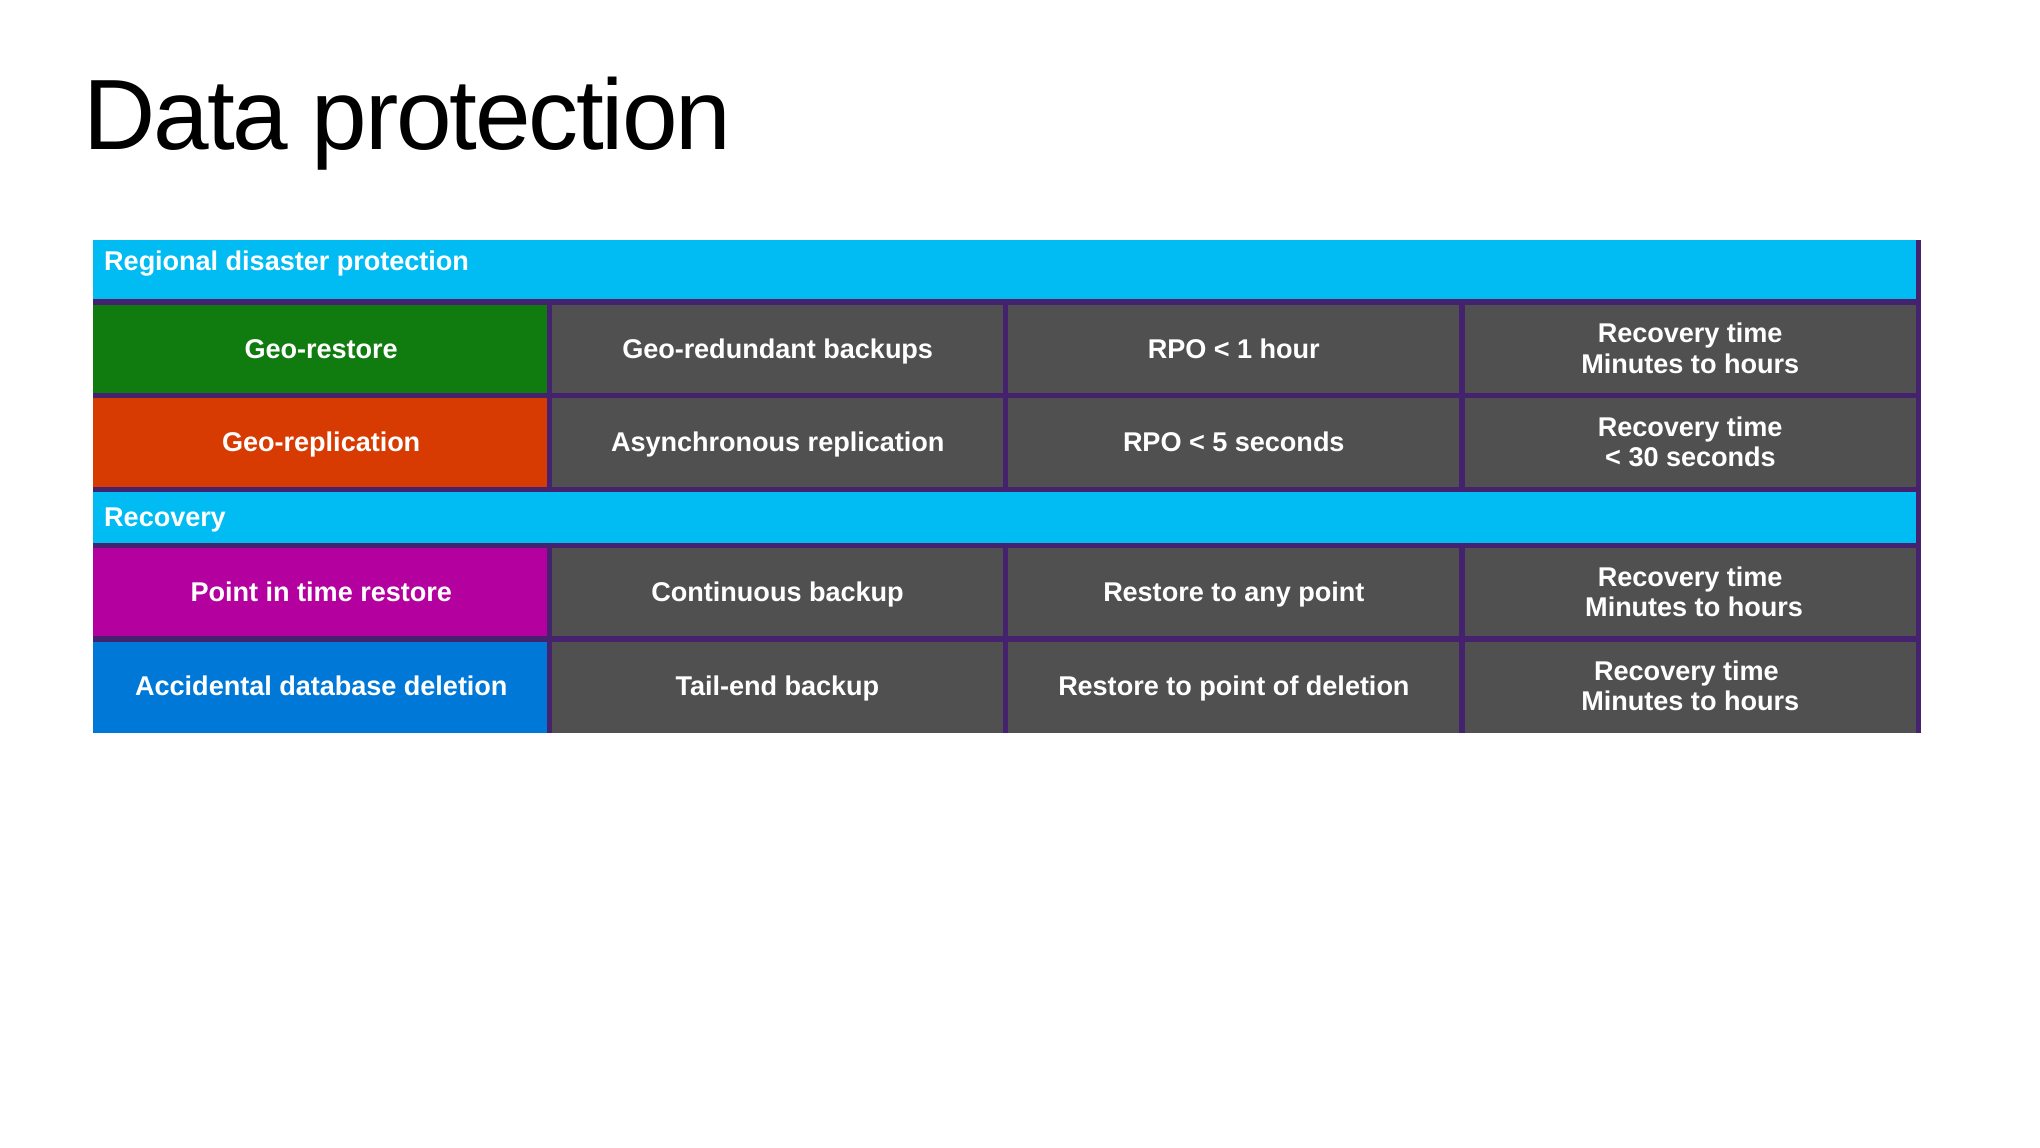

# Data protection
| Regional disaster protection |  |  |  |
| --- | --- | --- | --- |
| Geo-restore | Geo-redundant backups | RPO < 1 hour | Recovery time Minutes to hours |
| Geo-replication | Asynchronous replication | RPO < 5 seconds | Recovery time < 30 seconds |
| Recovery |  |  |  |
| Point in time restore | Continuous backup | Restore to any point | Recovery time Minutes to hours |
| Accidental database deletion | Tail-end backup | Restore to point of deletion | Recovery time Minutes to hours |